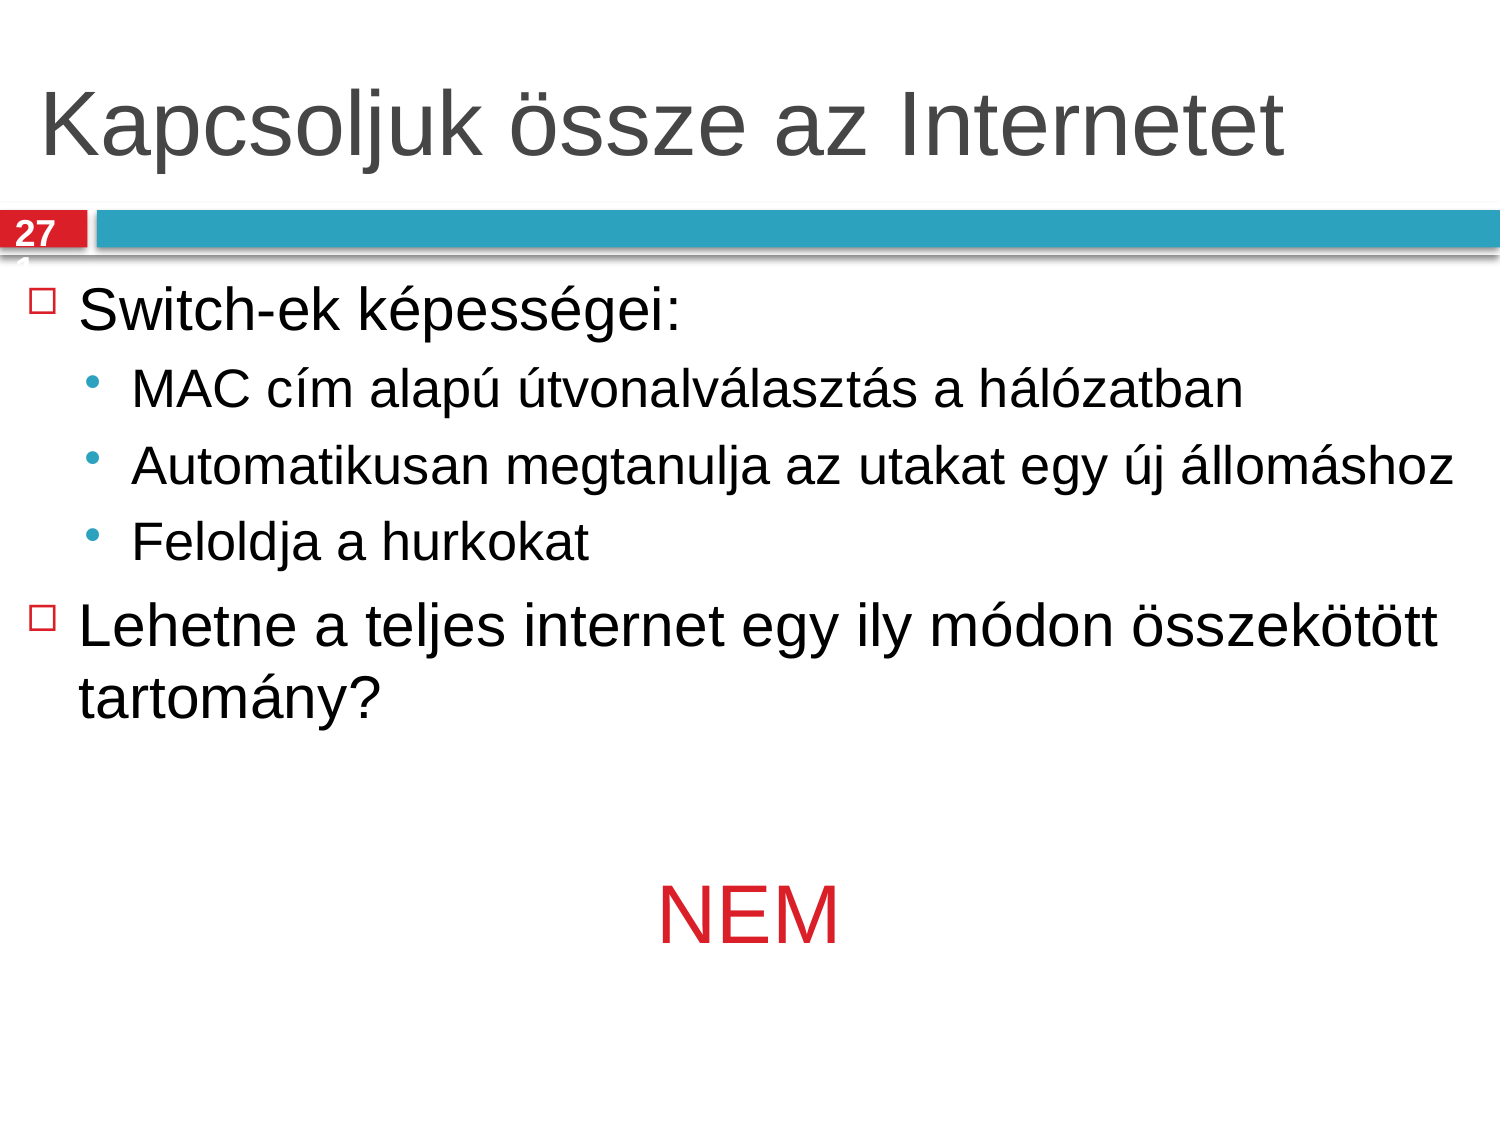

# Kapcsoljuk össze az Internetet
271
Switch-ek képességei:
MAC cím alapú útvonalválasztás a hálózatban
Automatikusan megtanulja az utakat egy új állomáshoz
Feloldja a hurkokat
Lehetne a teljes internet egy ily módon összekötött tartomány?

NEM